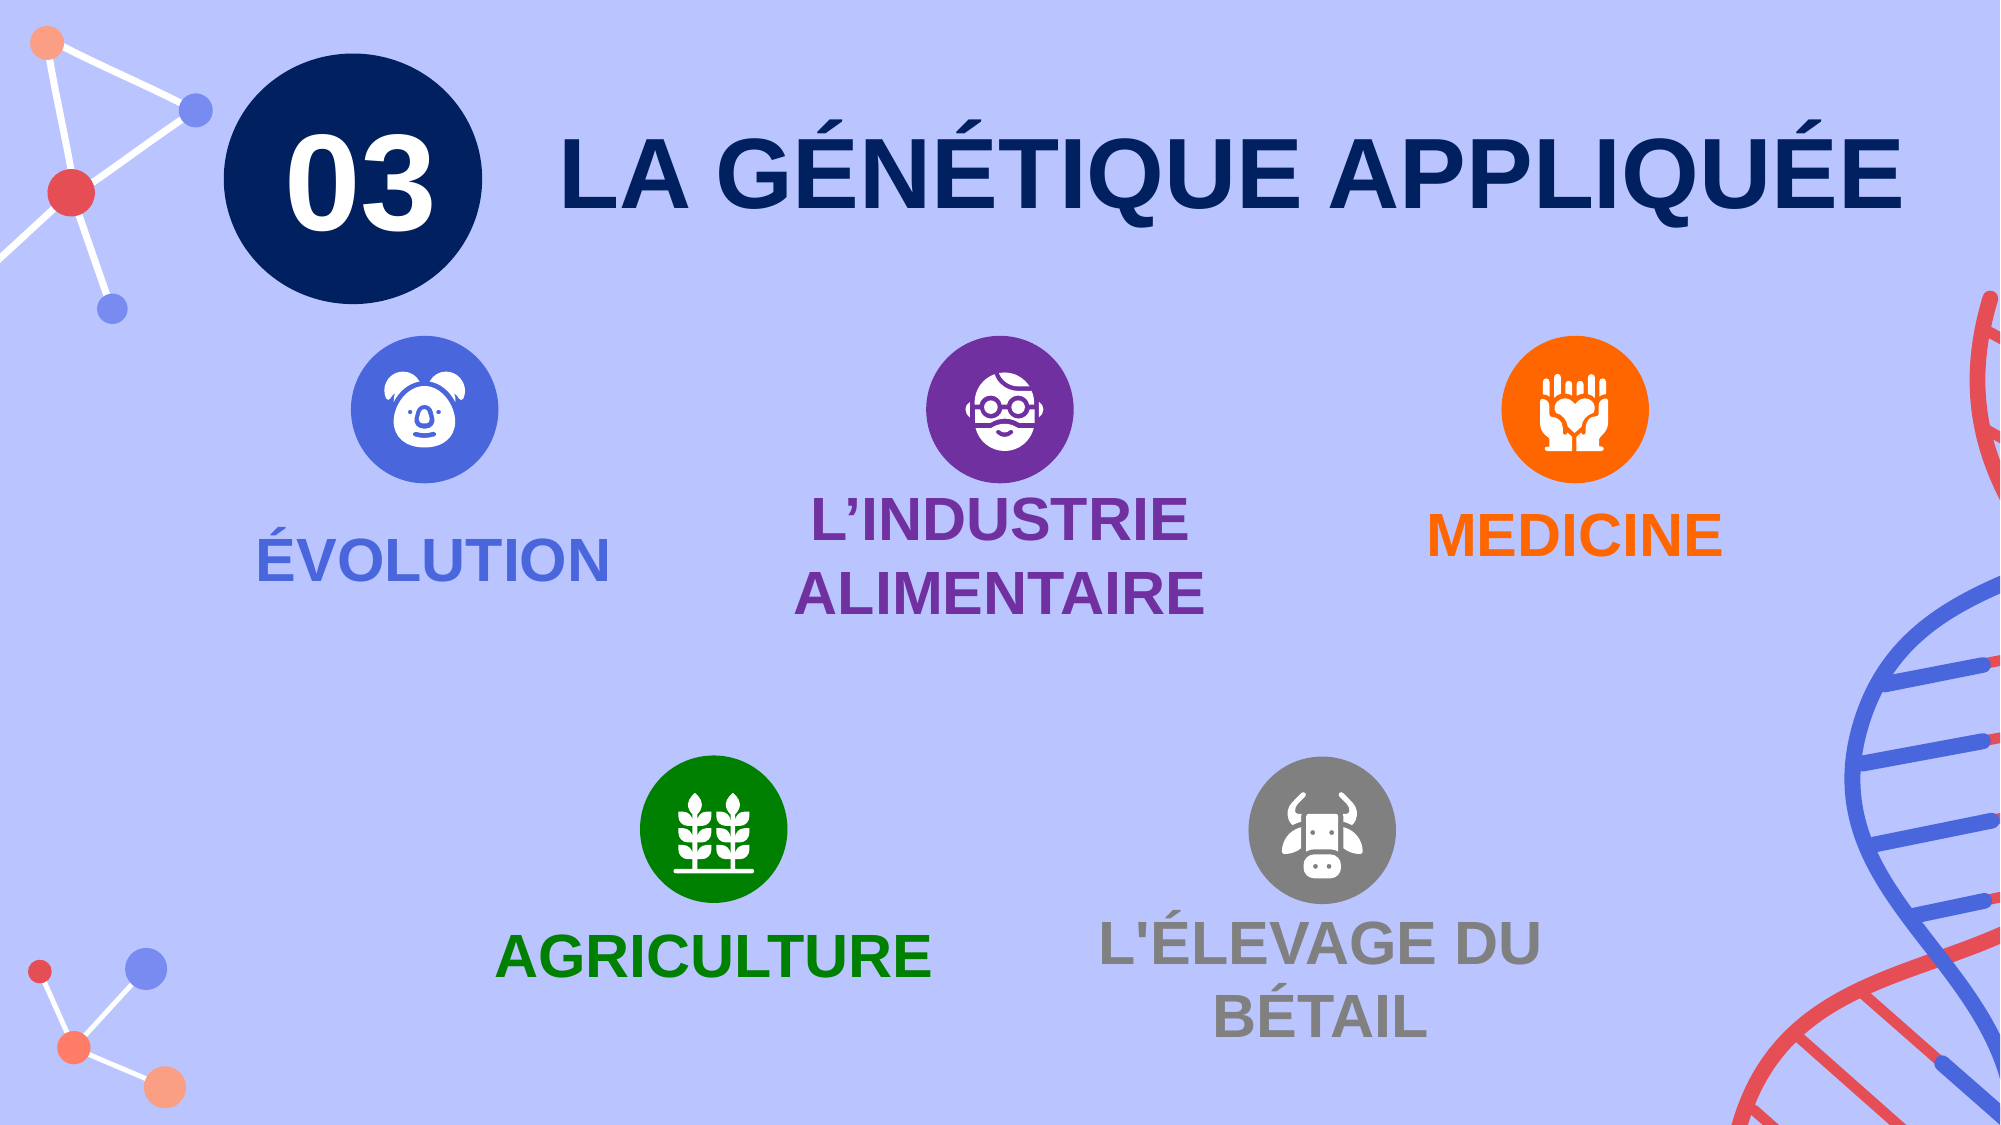

03
LA GÉNÉTIQUE APPLIQUÉE

MEDICINE
L’INDUSTRIE ALIMENTAIRE
# ÉVOLUTION

AGRICULTURE
L'ÉLEVAGE DU BÉTAIL